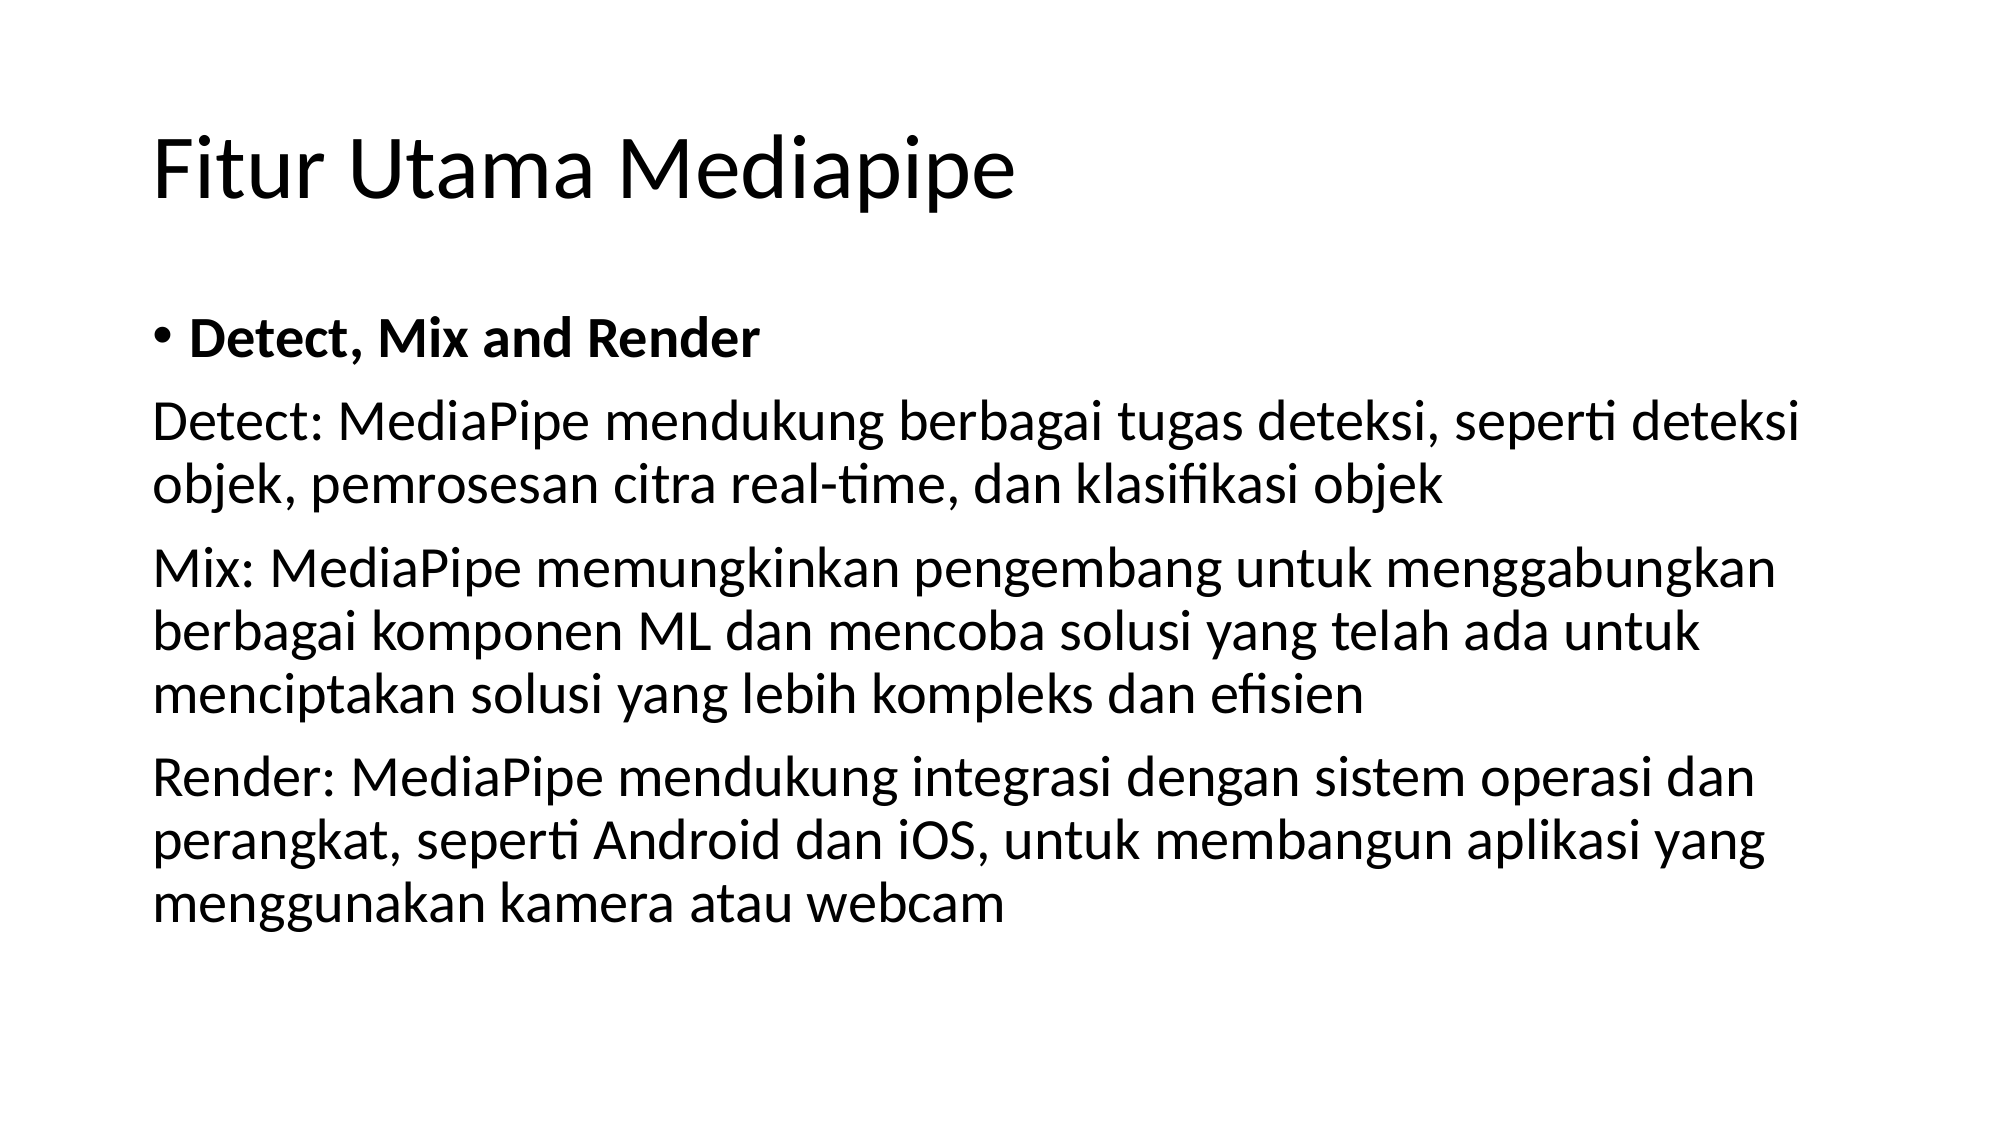

# Fitur Utama Mediapipe
Detect, Mix and Render
Detect: MediaPipe mendukung berbagai tugas deteksi, seperti deteksi objek, pemrosesan citra real-time, dan klasifikasi objek
Mix: MediaPipe memungkinkan pengembang untuk menggabungkan berbagai komponen ML dan mencoba solusi yang telah ada untuk menciptakan solusi yang lebih kompleks dan efisien
Render: MediaPipe mendukung integrasi dengan sistem operasi dan perangkat, seperti Android dan iOS, untuk membangun aplikasi yang menggunakan kamera atau webcam